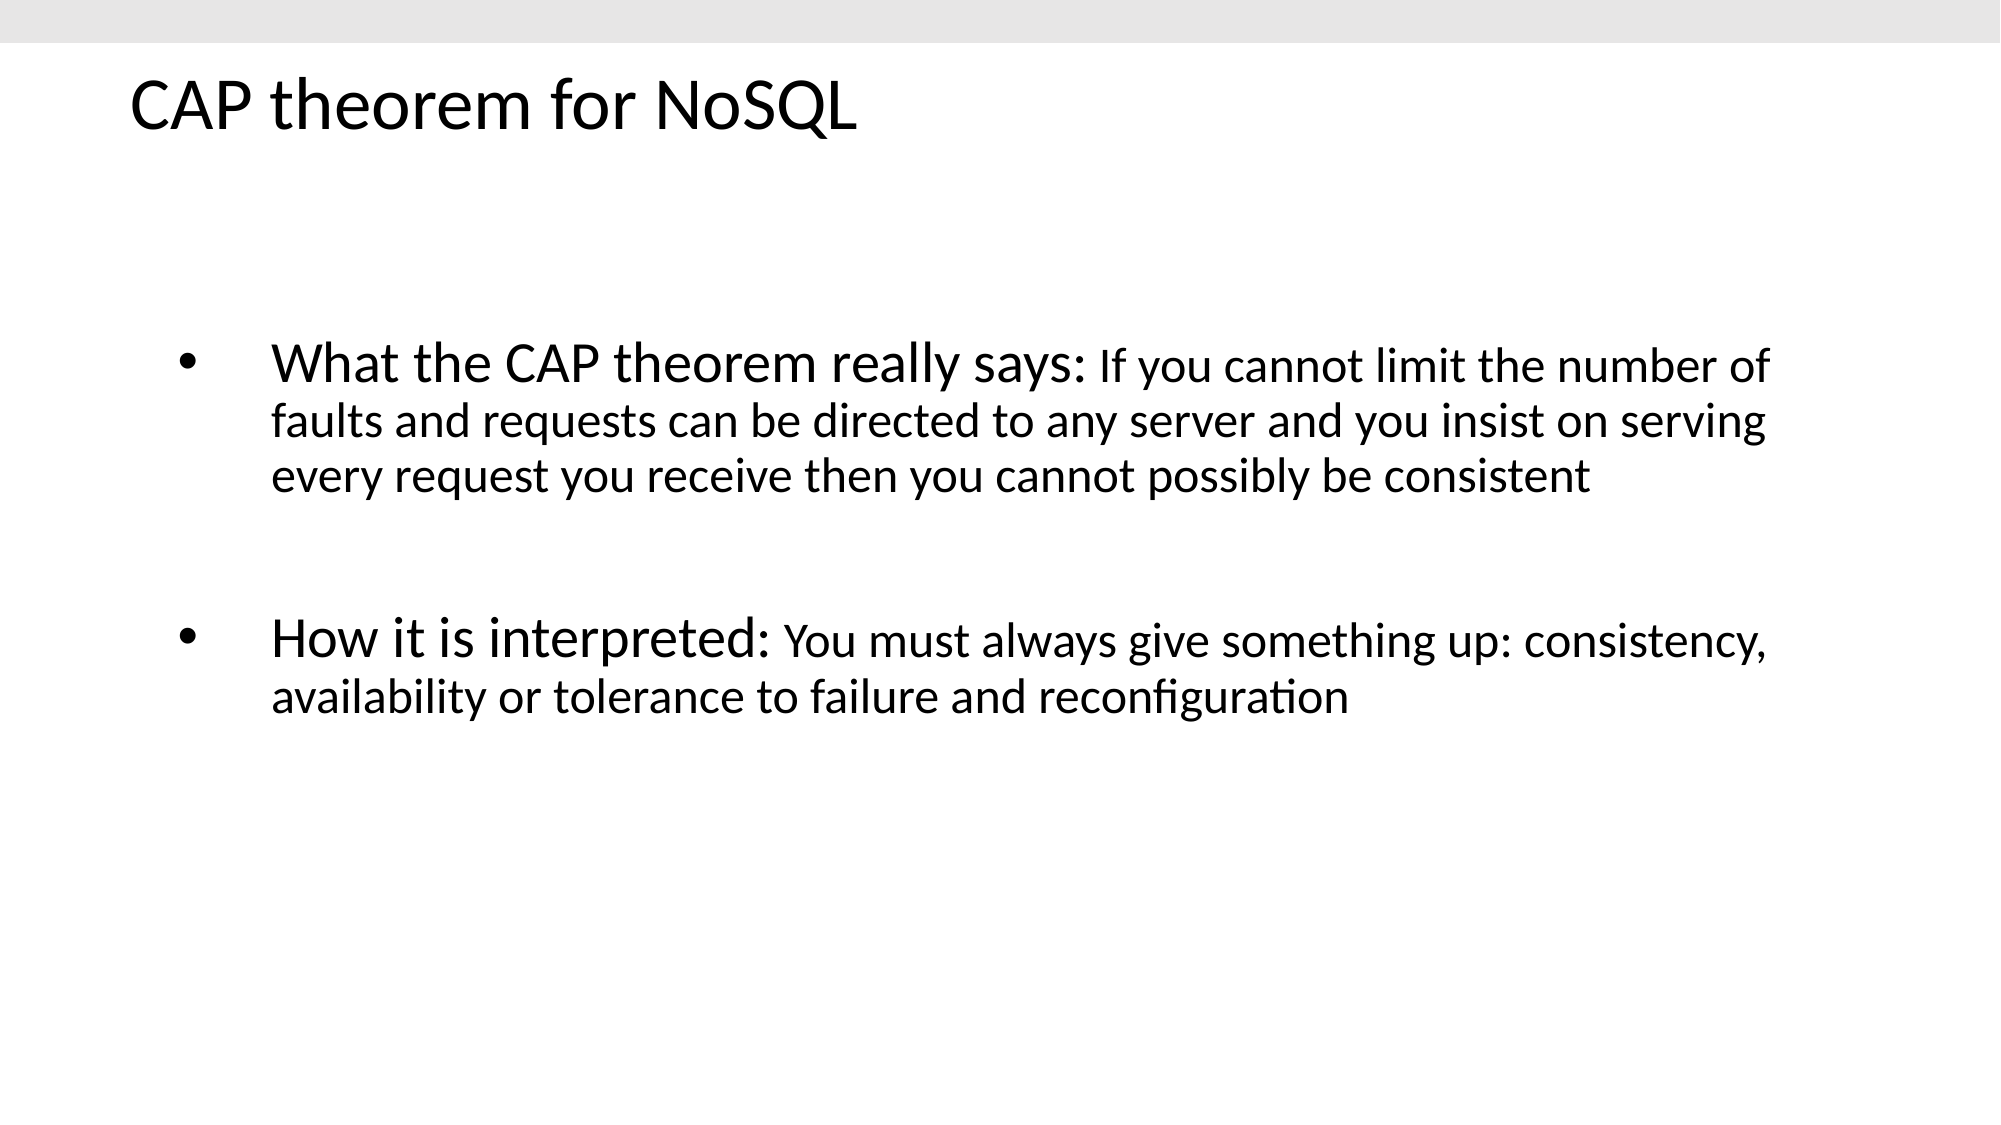

# CAP theorem for NoSQL

What the CAP theorem really says: If you cannot limit the number of faults and requests can be directed to any server and you insist on serving every request you receive then you cannot possibly be consistent

How it is interpreted: You must always give something up: consistency, availability or tolerance to failure and reconfiguration